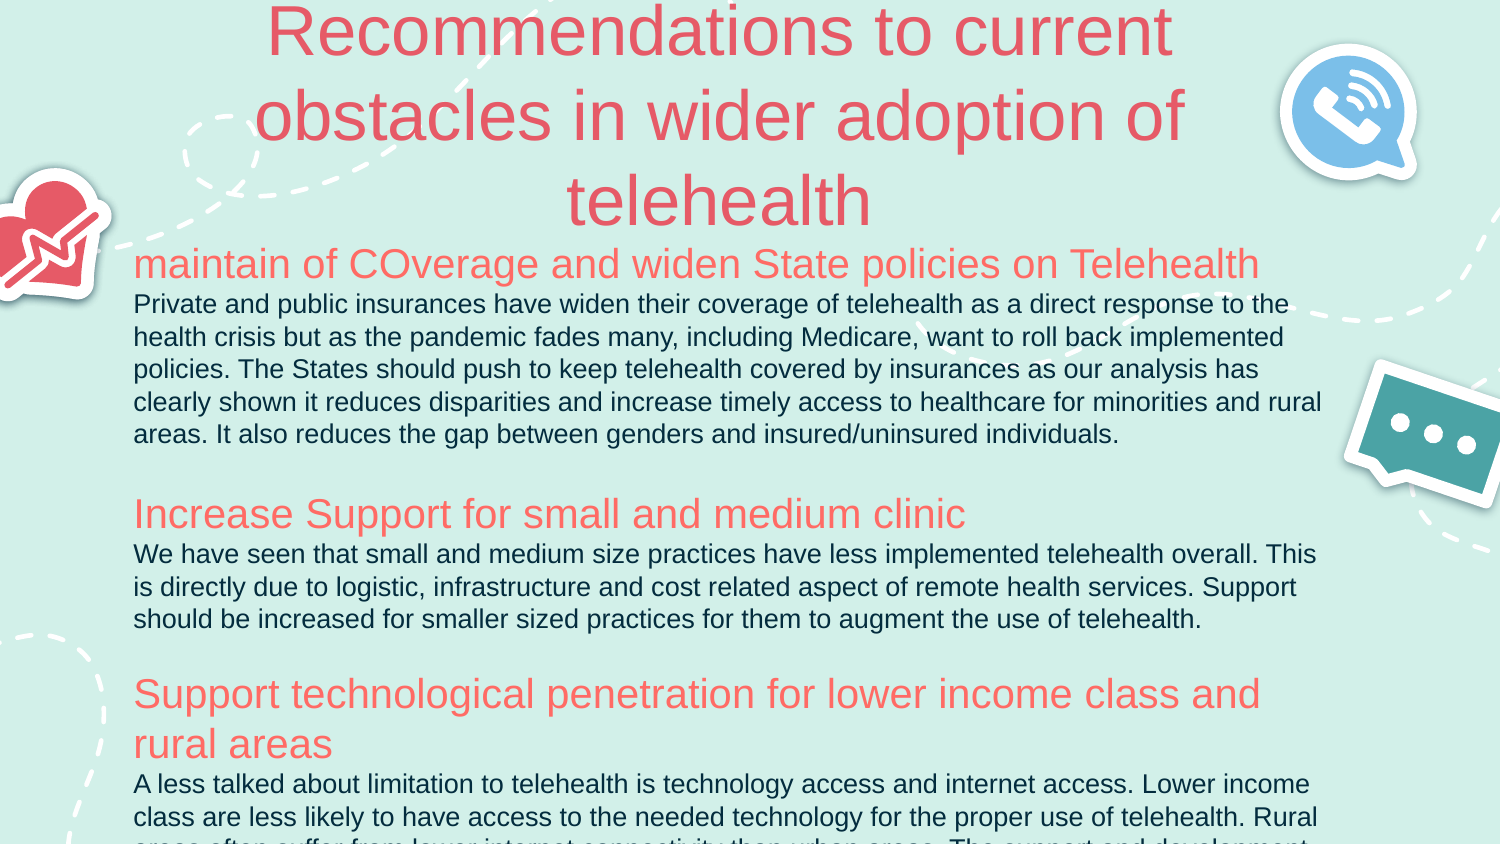

# Recommendations to current obstacles in wider adoption of telehealth

maintain of COverage and widen State policies on Telehealth
Private and public insurances have widen their coverage of telehealth as a direct response to the health crisis but as the pandemic fades many, including Medicare, want to roll back implemented policies. The States should push to keep telehealth covered by insurances as our analysis has clearly shown it reduces disparities and increase timely access to healthcare for minorities and rural areas. It also reduces the gap between genders and insured/uninsured individuals.

Increase Support for small and medium clinic
We have seen that small and medium size practices have less implemented telehealth overall. This is directly due to logistic, infrastructure and cost related aspect of remote health services. Support should be increased for smaller sized practices for them to augment the use of telehealth.

Support technological penetration for lower income class and rural areas
A less talked about limitation to telehealth is technology access and internet access. Lower income class are less likely to have access to the needed technology for the proper use of telehealth. Rural areas often suffer from lower internet connectivity than urban areas. The support and development of telehealth should go hand in hand with the development of internet infrastructure in rural areas and technology penetration for lower income class.